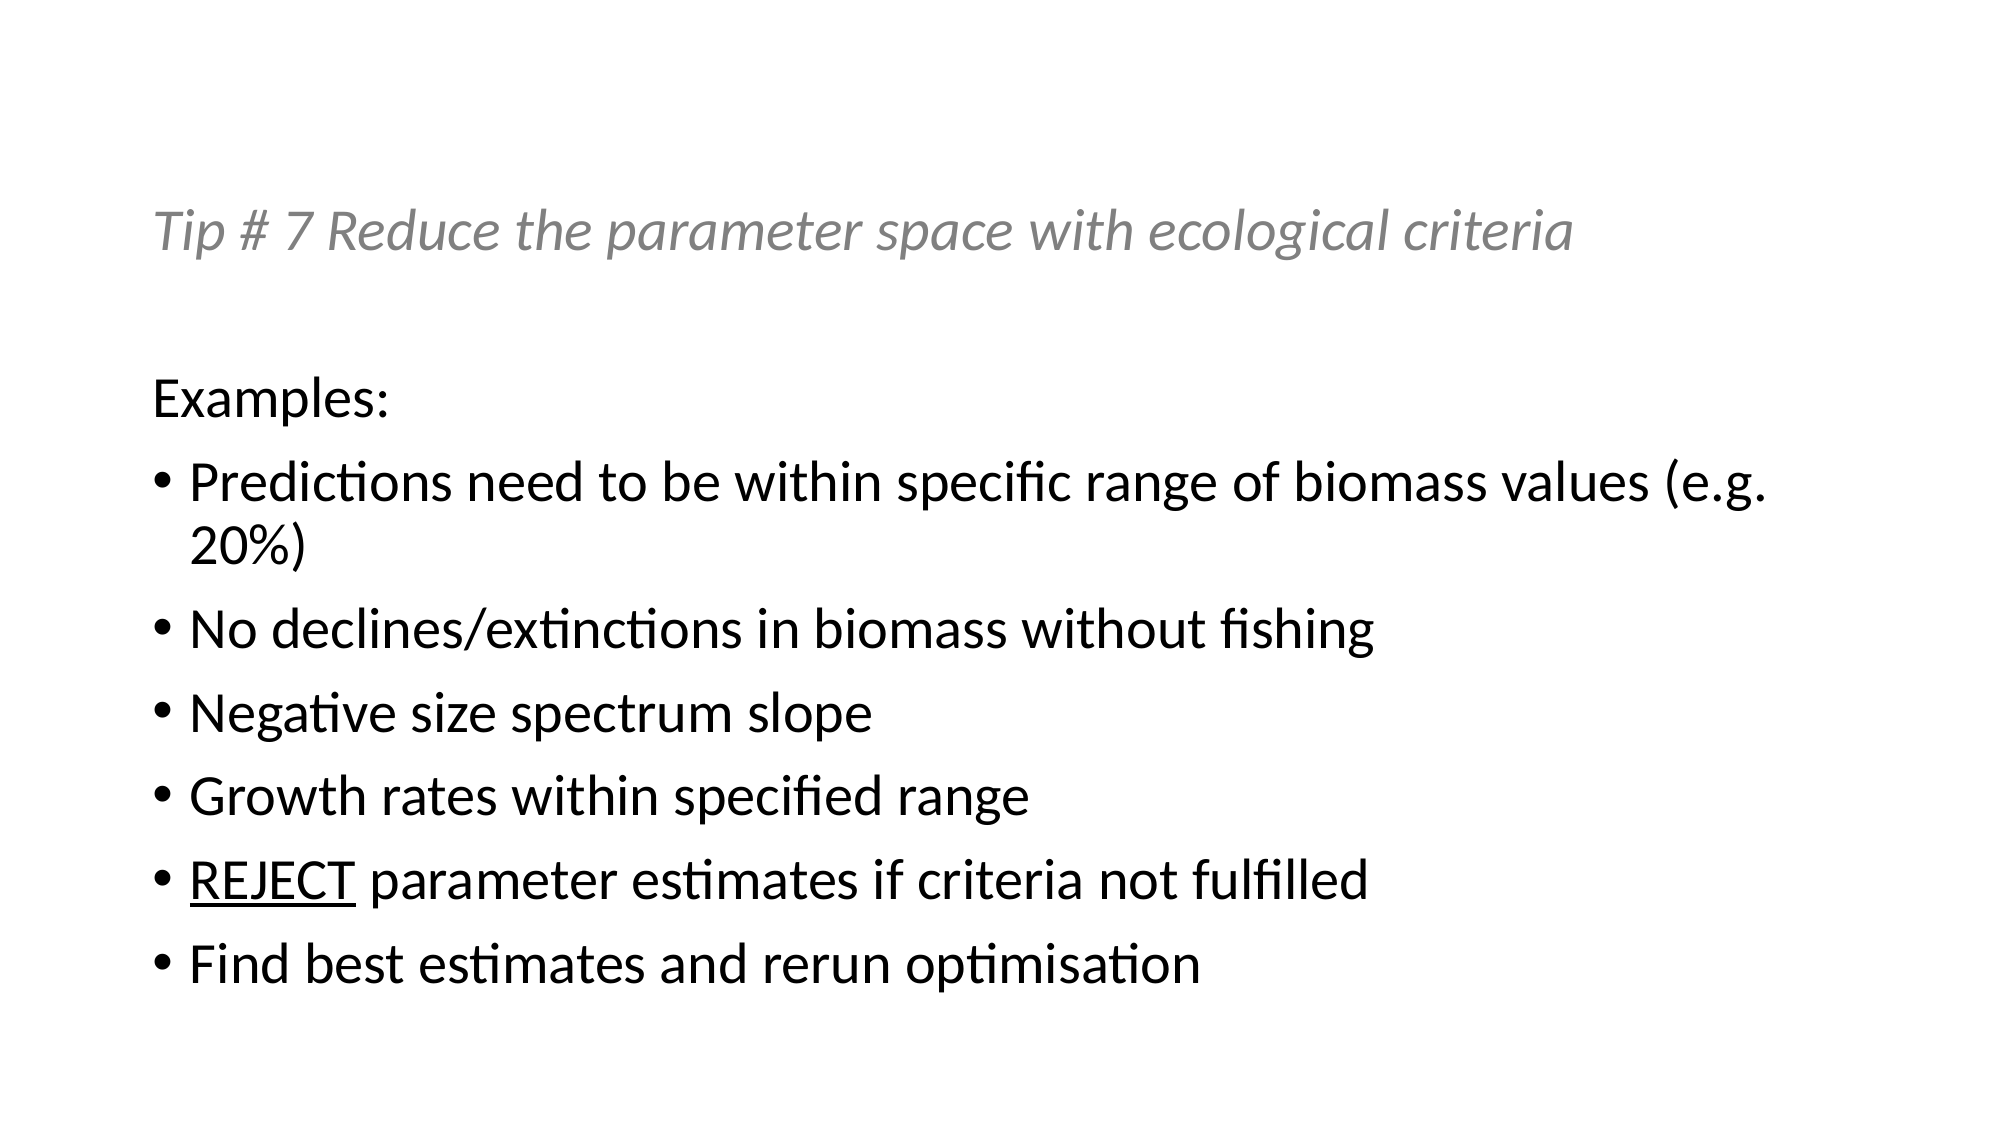

# Tip # 7 Reduce the parameter space with ecological criteria
Examples:
Predictions need to be within specific range of biomass values (e.g. 20%)
No declines/extinctions in biomass without fishing
Negative size spectrum slope
Growth rates within specified range
REJECT parameter estimates if criteria not fulfilled
Find best estimates and rerun optimisation